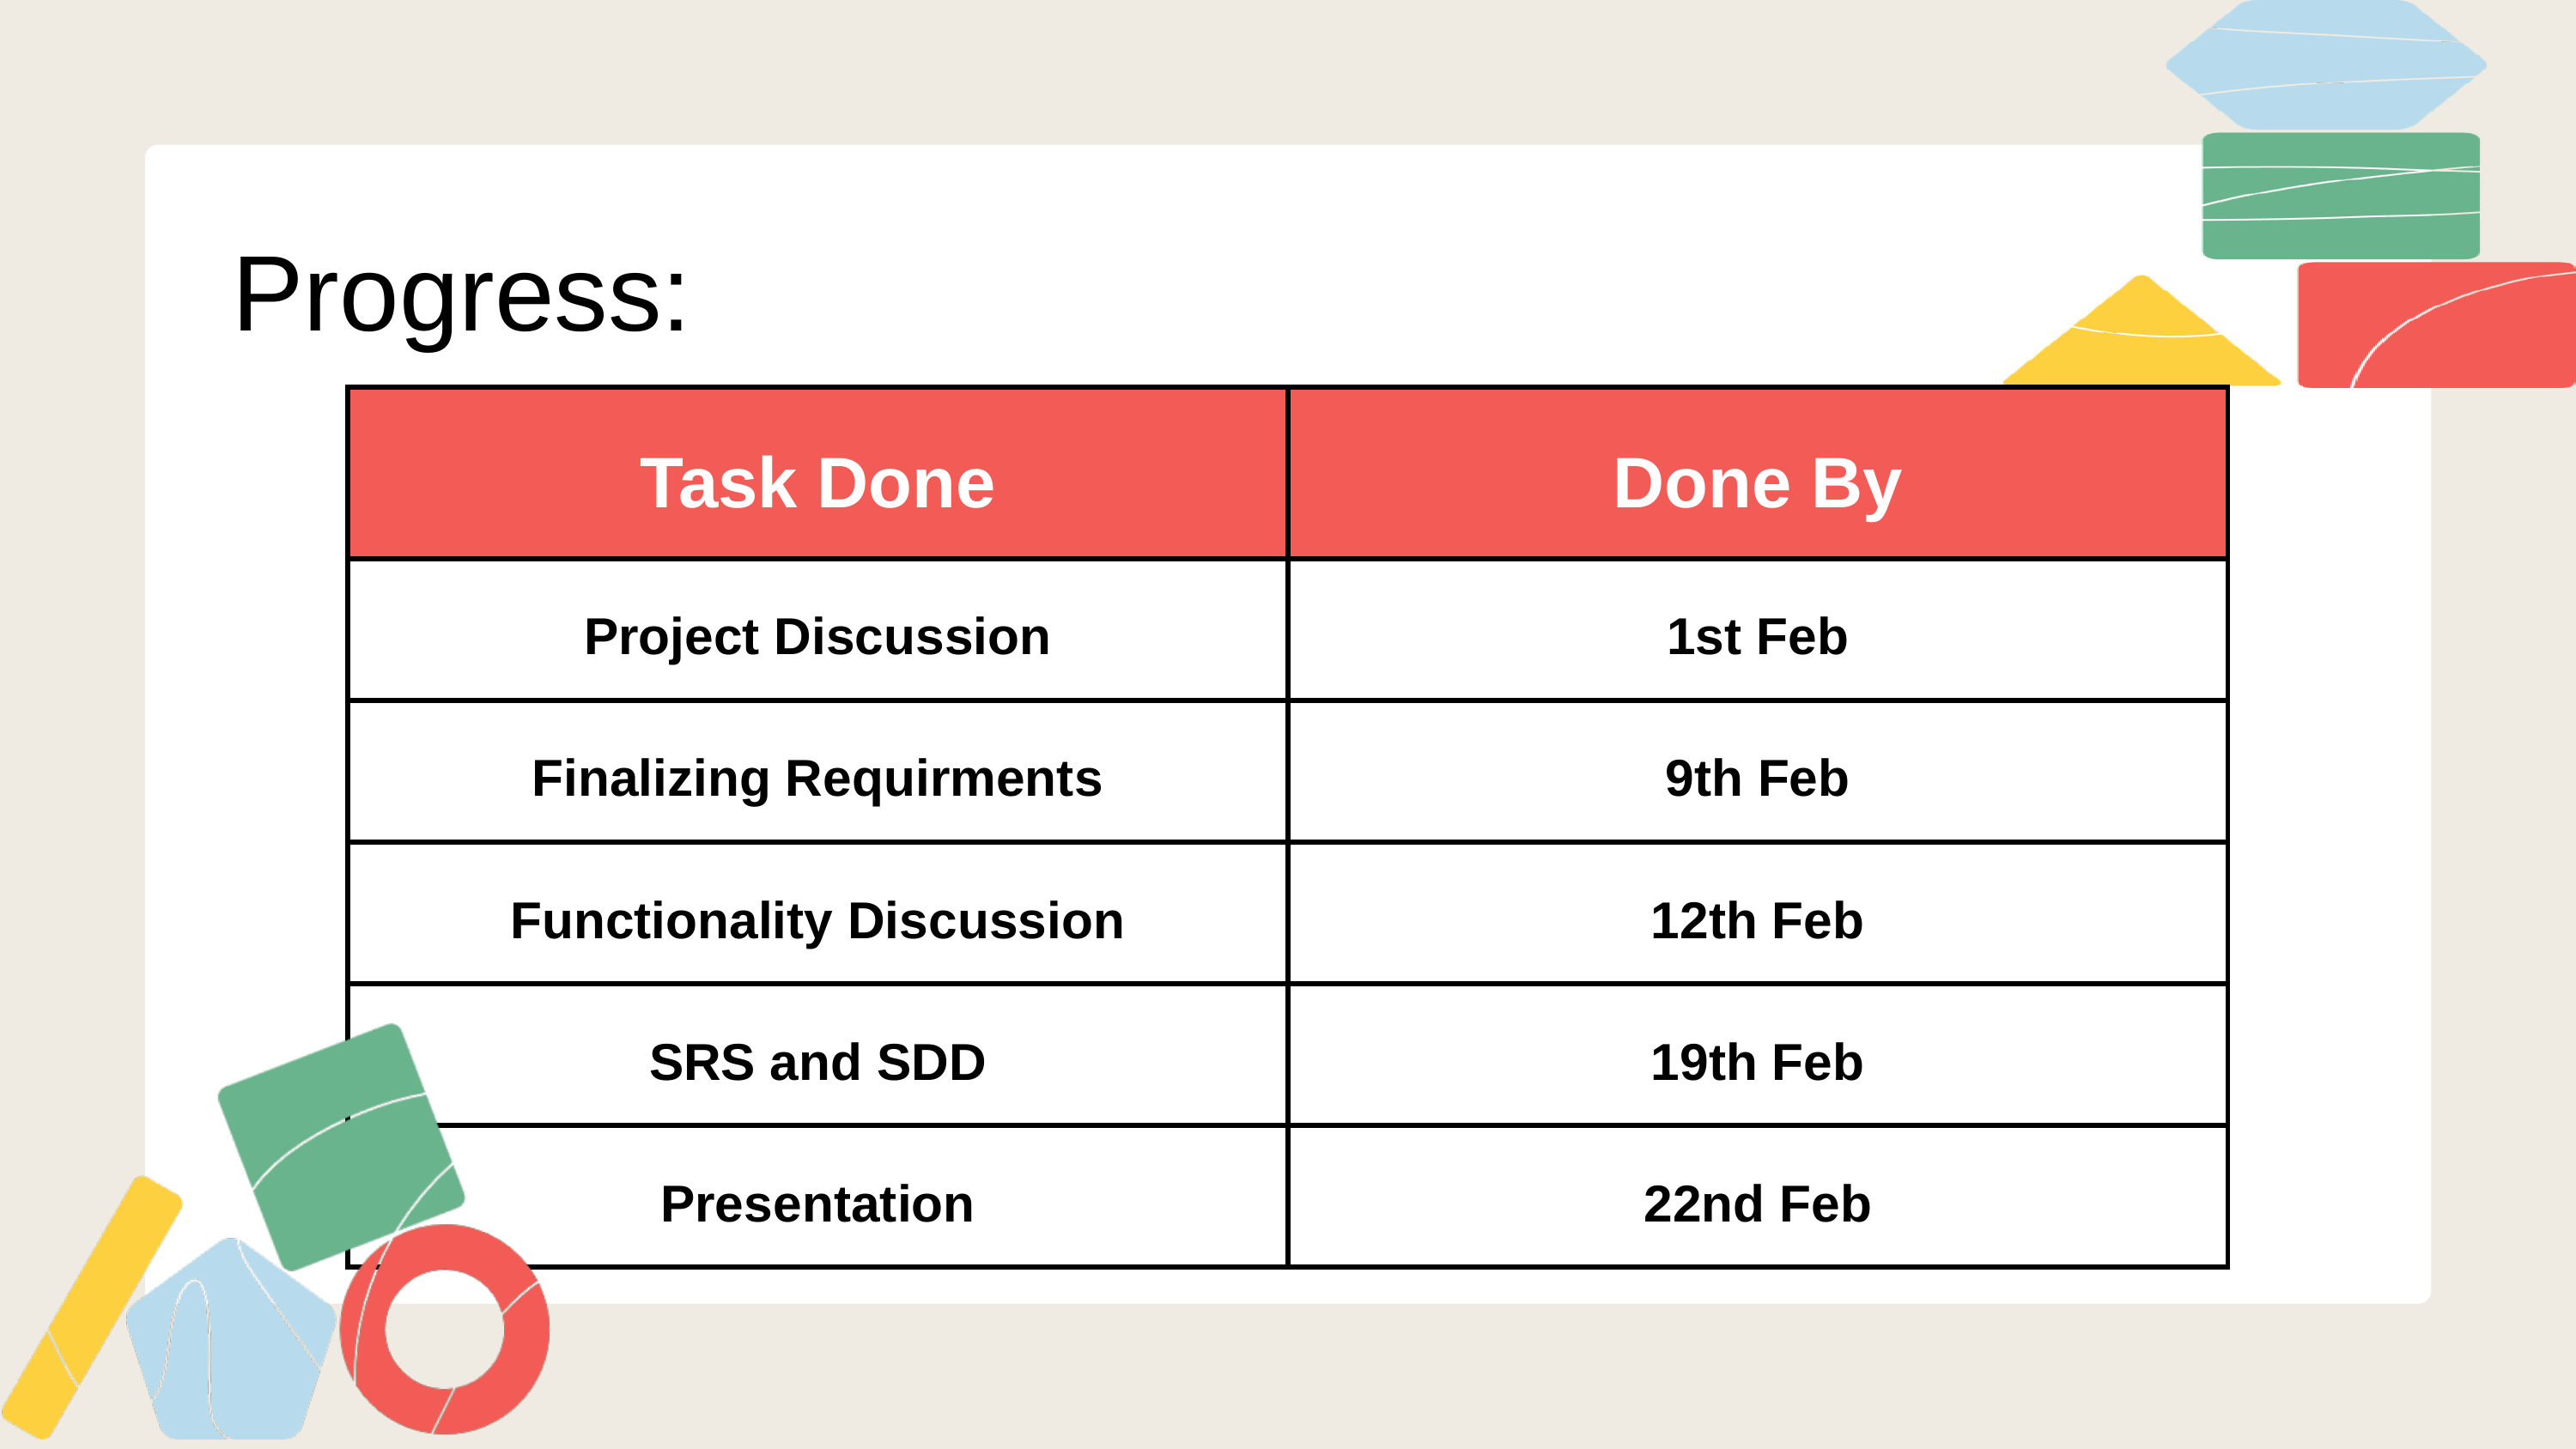

Progress:
| Task Done | Done By |
| --- | --- |
| Project Discussion | 1st Feb |
| Finalizing Requirments | 9th Feb |
| Functionality Discussion | 12th Feb |
| SRS and SDD | 19th Feb |
| Presentation | 22nd Feb |